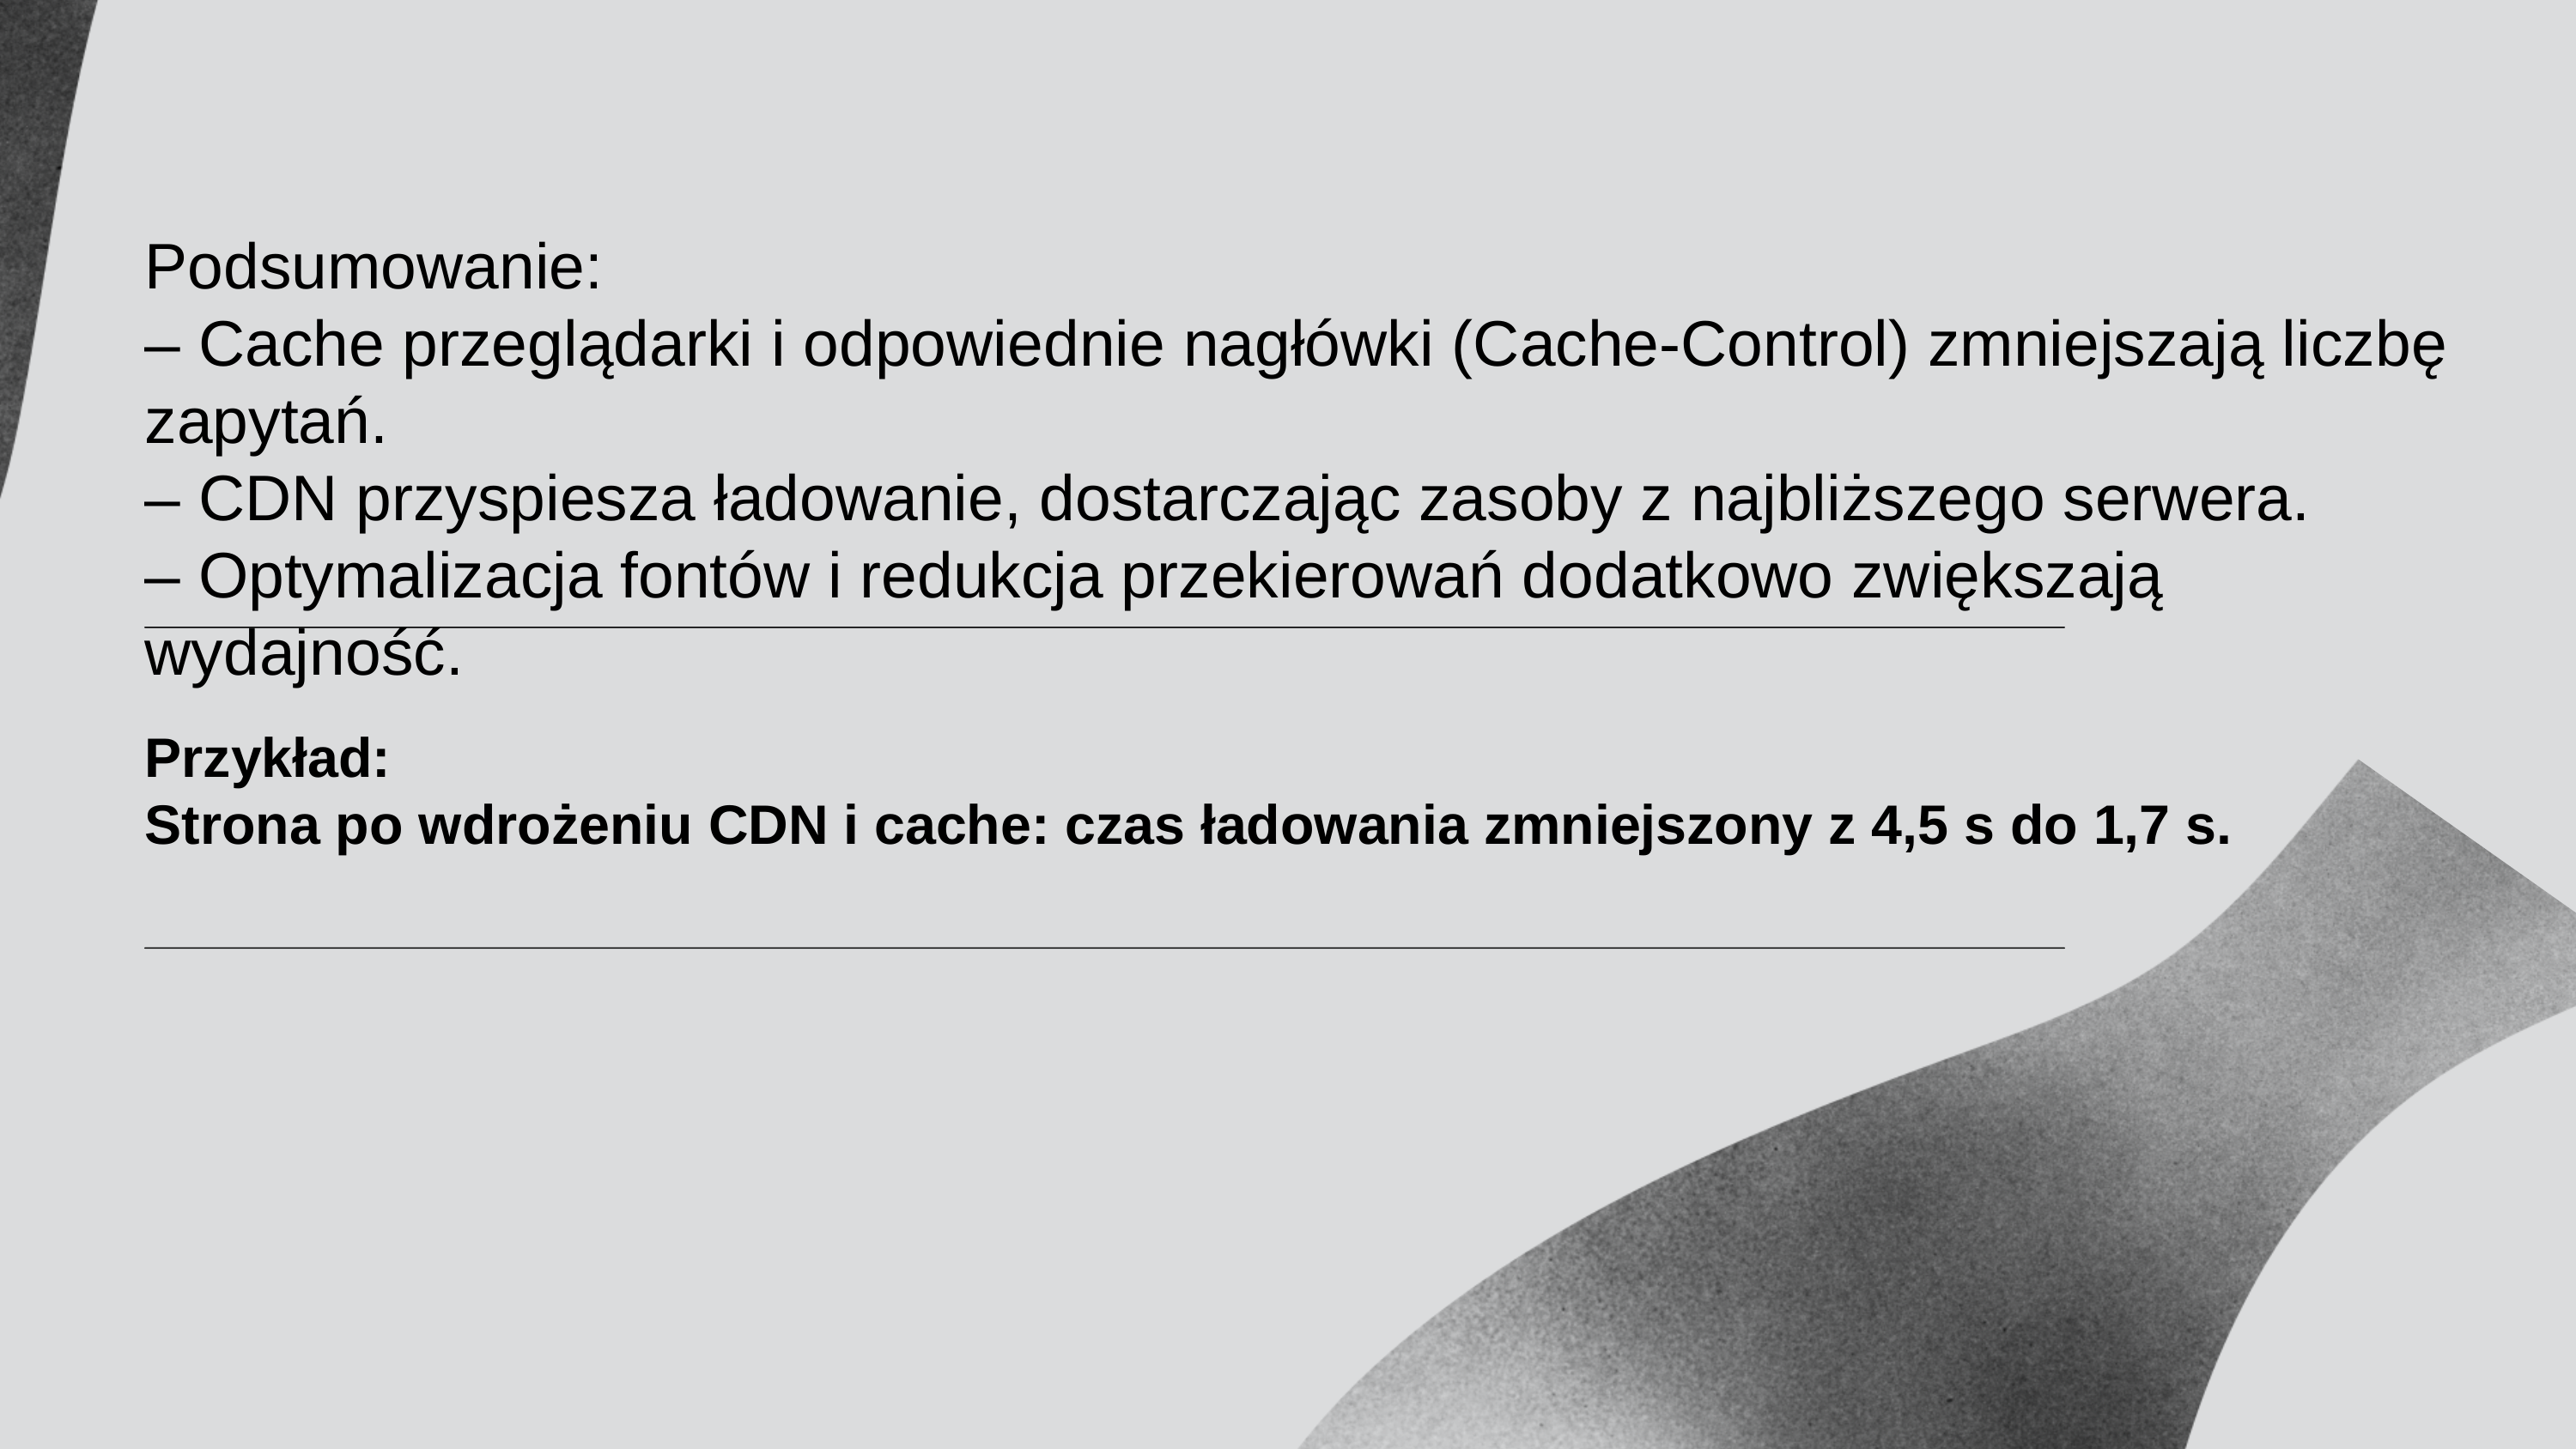

Podsumowanie:
– Cache przeglądarki i odpowiednie nagłówki (Cache-Control) zmniejszają liczbę zapytań.
– CDN przyspiesza ładowanie, dostarczając zasoby z najbliższego serwera.
– Optymalizacja fontów i redukcja przekierowań dodatkowo zwiększają wydajność.

Przykład:
Strona po wdrożeniu CDN i cache: czas ładowania zmniejszony z 4,5 s do 1,7 s.